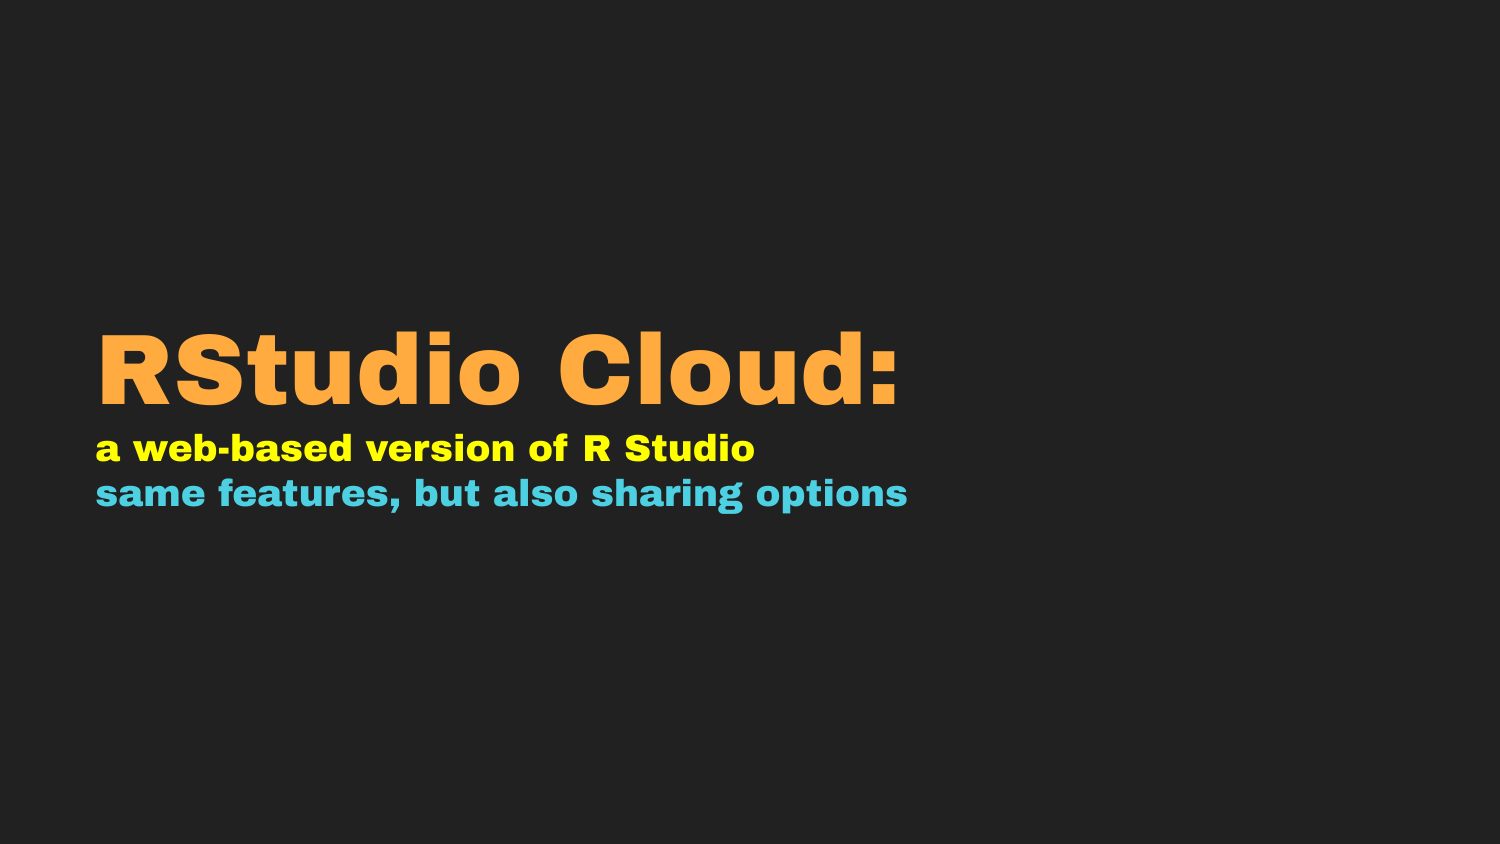

# RStudio Cloud: a web-based version of R Studio
same features, but also sharing options